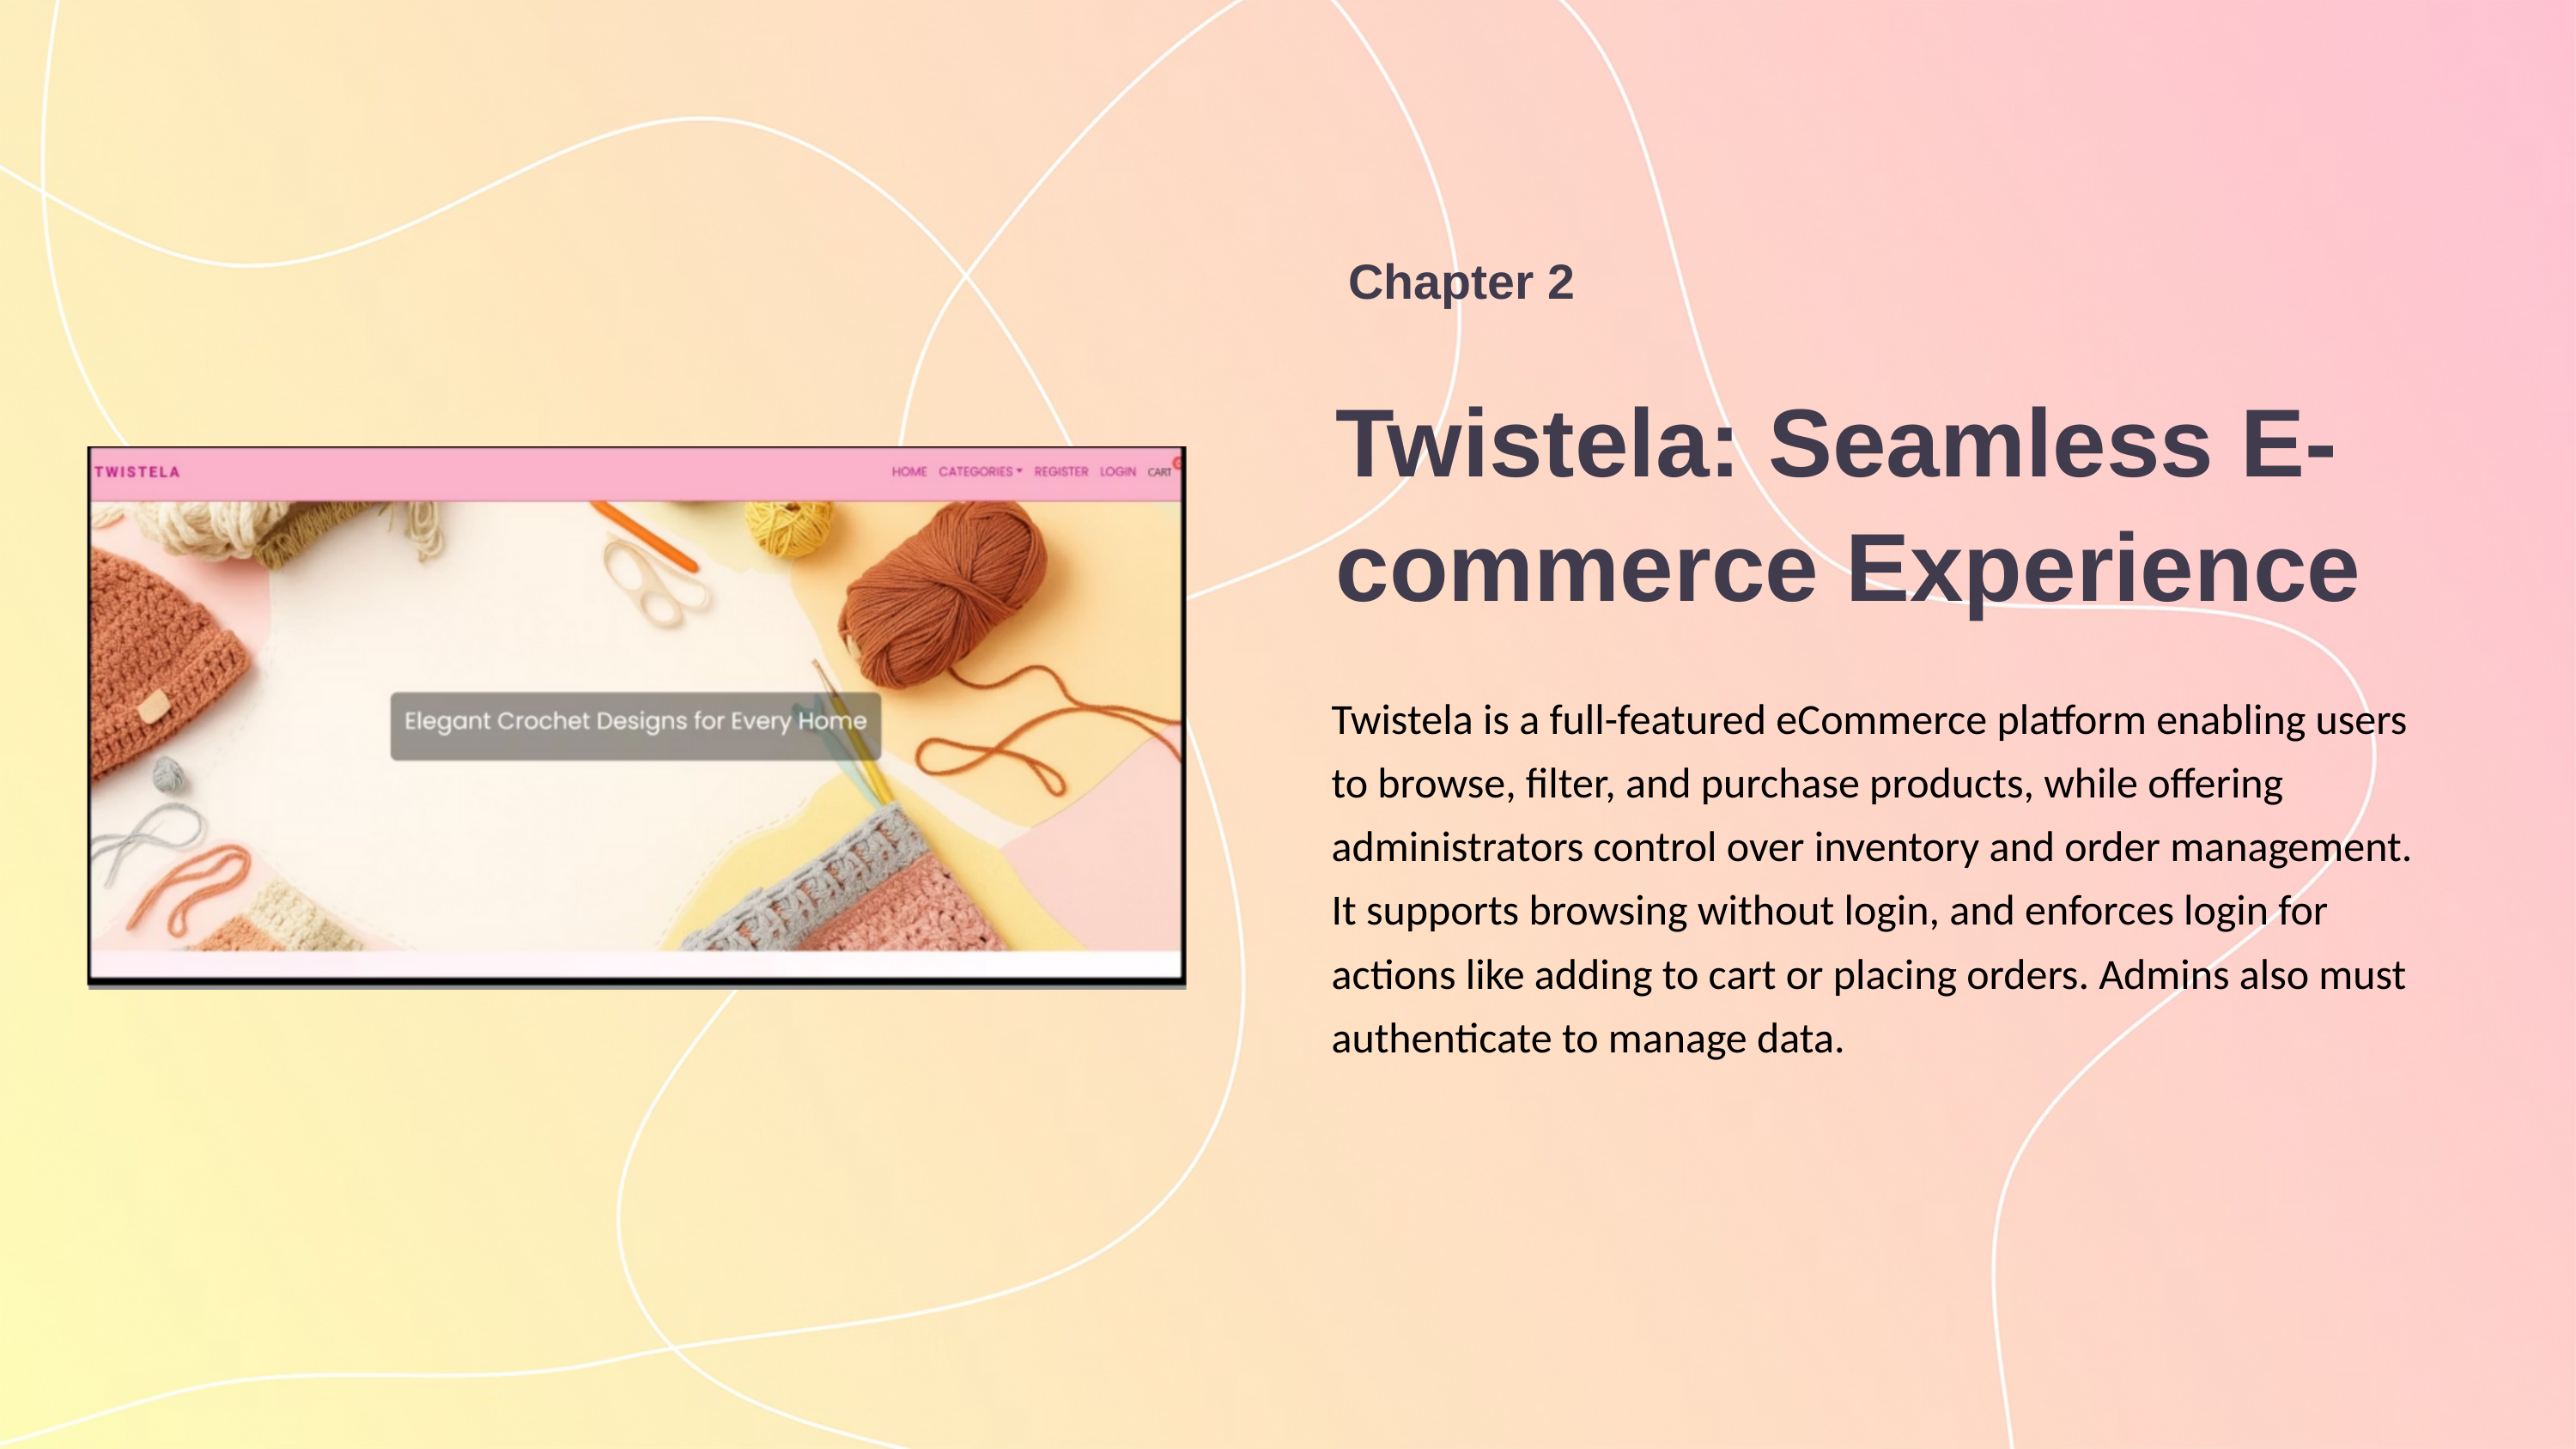

Chapter 2
Twistela: Seamless E-commerce Experience

Twistela is a full-featured eCommerce platform enabling users to browse, filter, and purchase products, while offering administrators control over inventory and order management. It supports browsing without login, and enforces login for actions like adding to cart or placing orders. Admins also must authenticate to manage data.